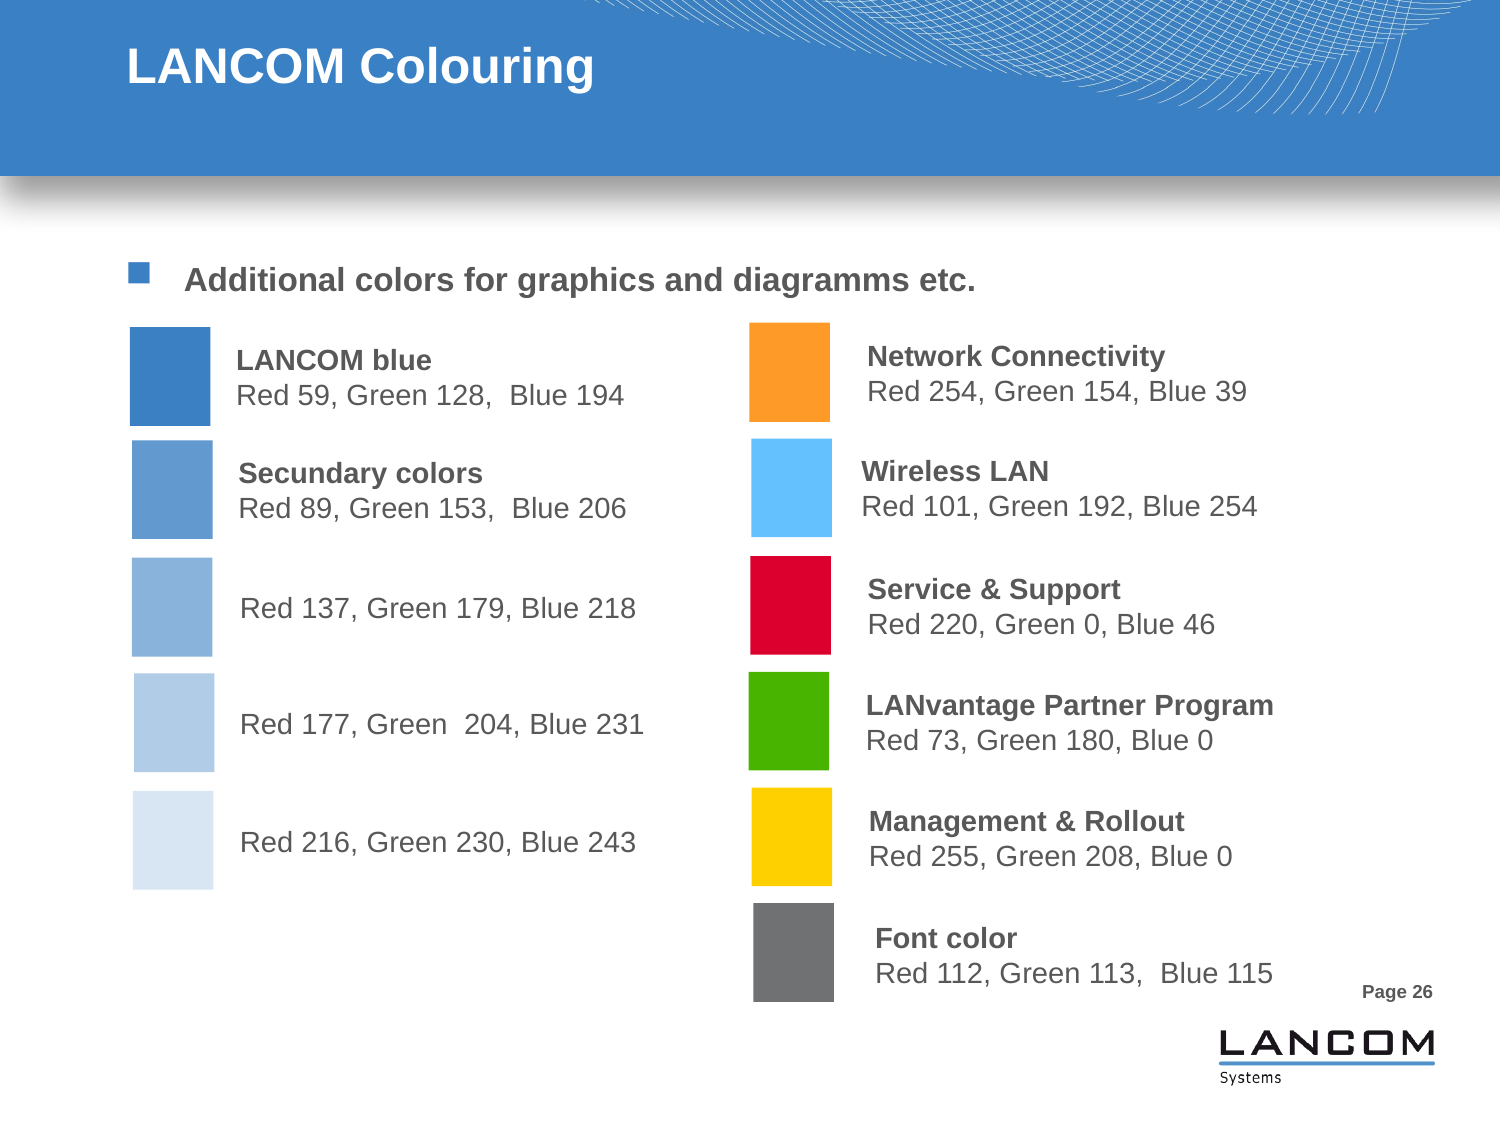

# LANCOM Colouring
Additional colors for graphics and diagramms etc.

Network Connectivity
Red 254, Green 154, Blue 39

LANCOM blue
Red 59, Green 128,  Blue 194
Wireless LAN
Red 101, Green 192, Blue 254

Secundary colors
Red 89, Green 153,  Blue 206

Red 137, Green 179, Blue 218
Red 177, Green  204, Blue 231

Red 216, Green 230, Blue 243

Service & Support
Red 220, Green 0, Blue 46

LANvantage Partner Program
Red 73, Green 180, Blue 0

Management & Rollout
Red 255, Green 208, Blue 0

Font color
Red 112, Green 113,  Blue 115